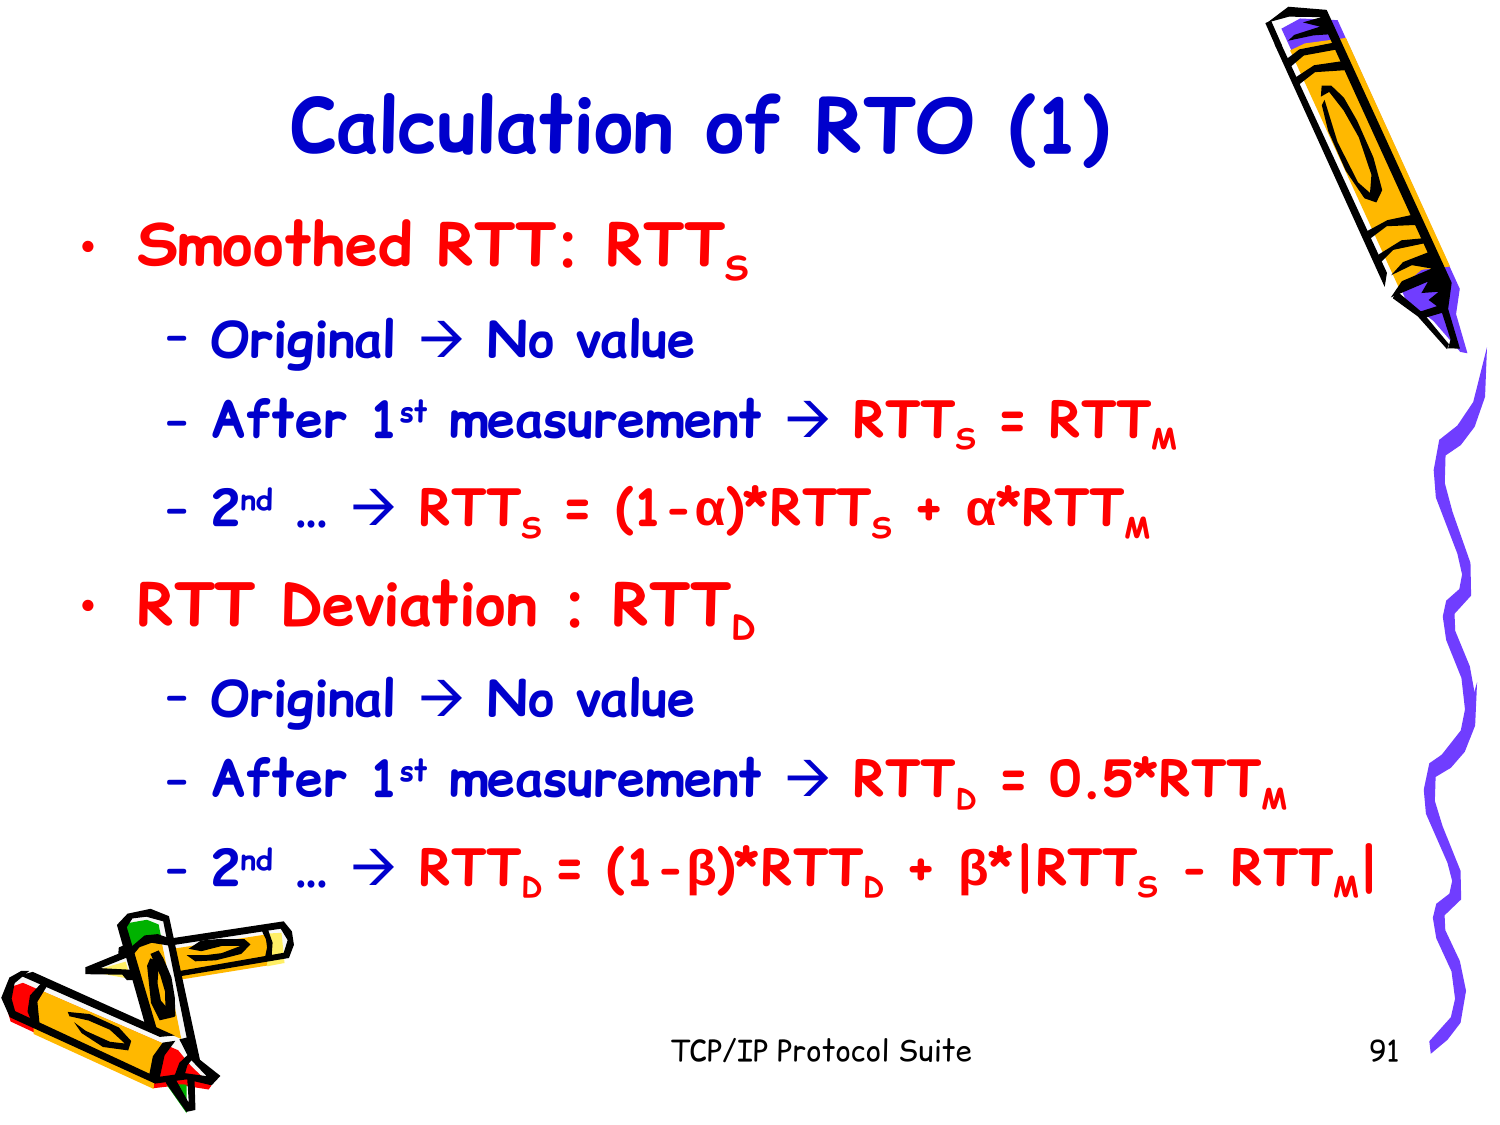

# Calculation of RTO (1)
Smoothed RTT: RTTS
Original 🡪 No value
After 1st measurement 🡪 RTTS = RTTM
2nd … 🡪 RTTS = (1-α)*RTTS + α*RTTM
RTT Deviation : RTTD
Original 🡪 No value
After 1st measurement 🡪 RTTD = 0.5*RTTM
2nd … 🡪 RTTD = (1-β)*RTTD + β*|RTTS - RTTM|
TCP/IP Protocol Suite
91